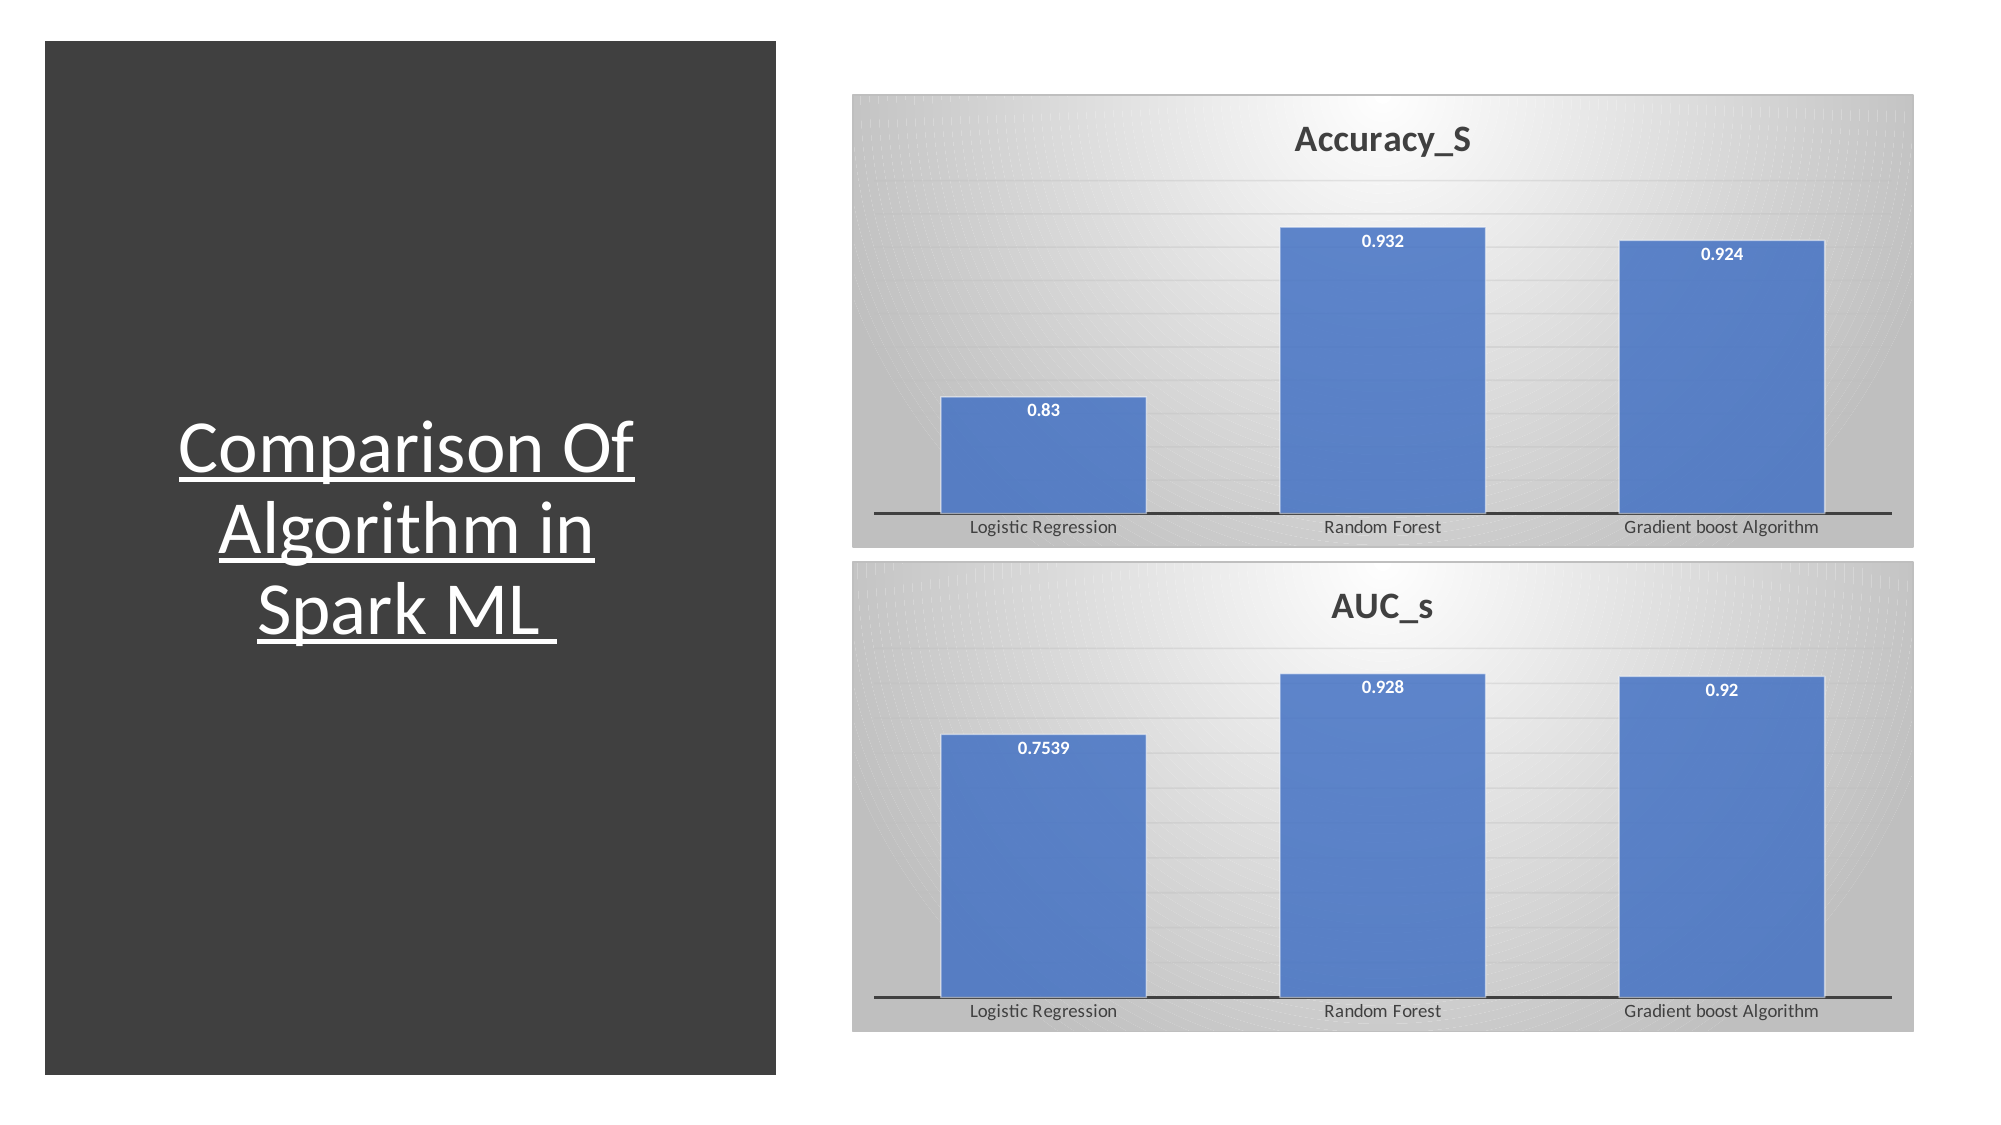

### Chart:

| Category | Accuracy_S |
|---|---|
| Logistic Regression | 0.83 |
| Random Forest | 0.932 |
| Gradient boost Algorithm | 0.924 |
# Comparison Of Algorithm in Spark ML

### Chart:

| Category | AUC_s |
|---|---|
| Logistic Regression | 0.7539 |
| Random Forest | 0.928 |
| Gradient boost Algorithm | 0.92 |